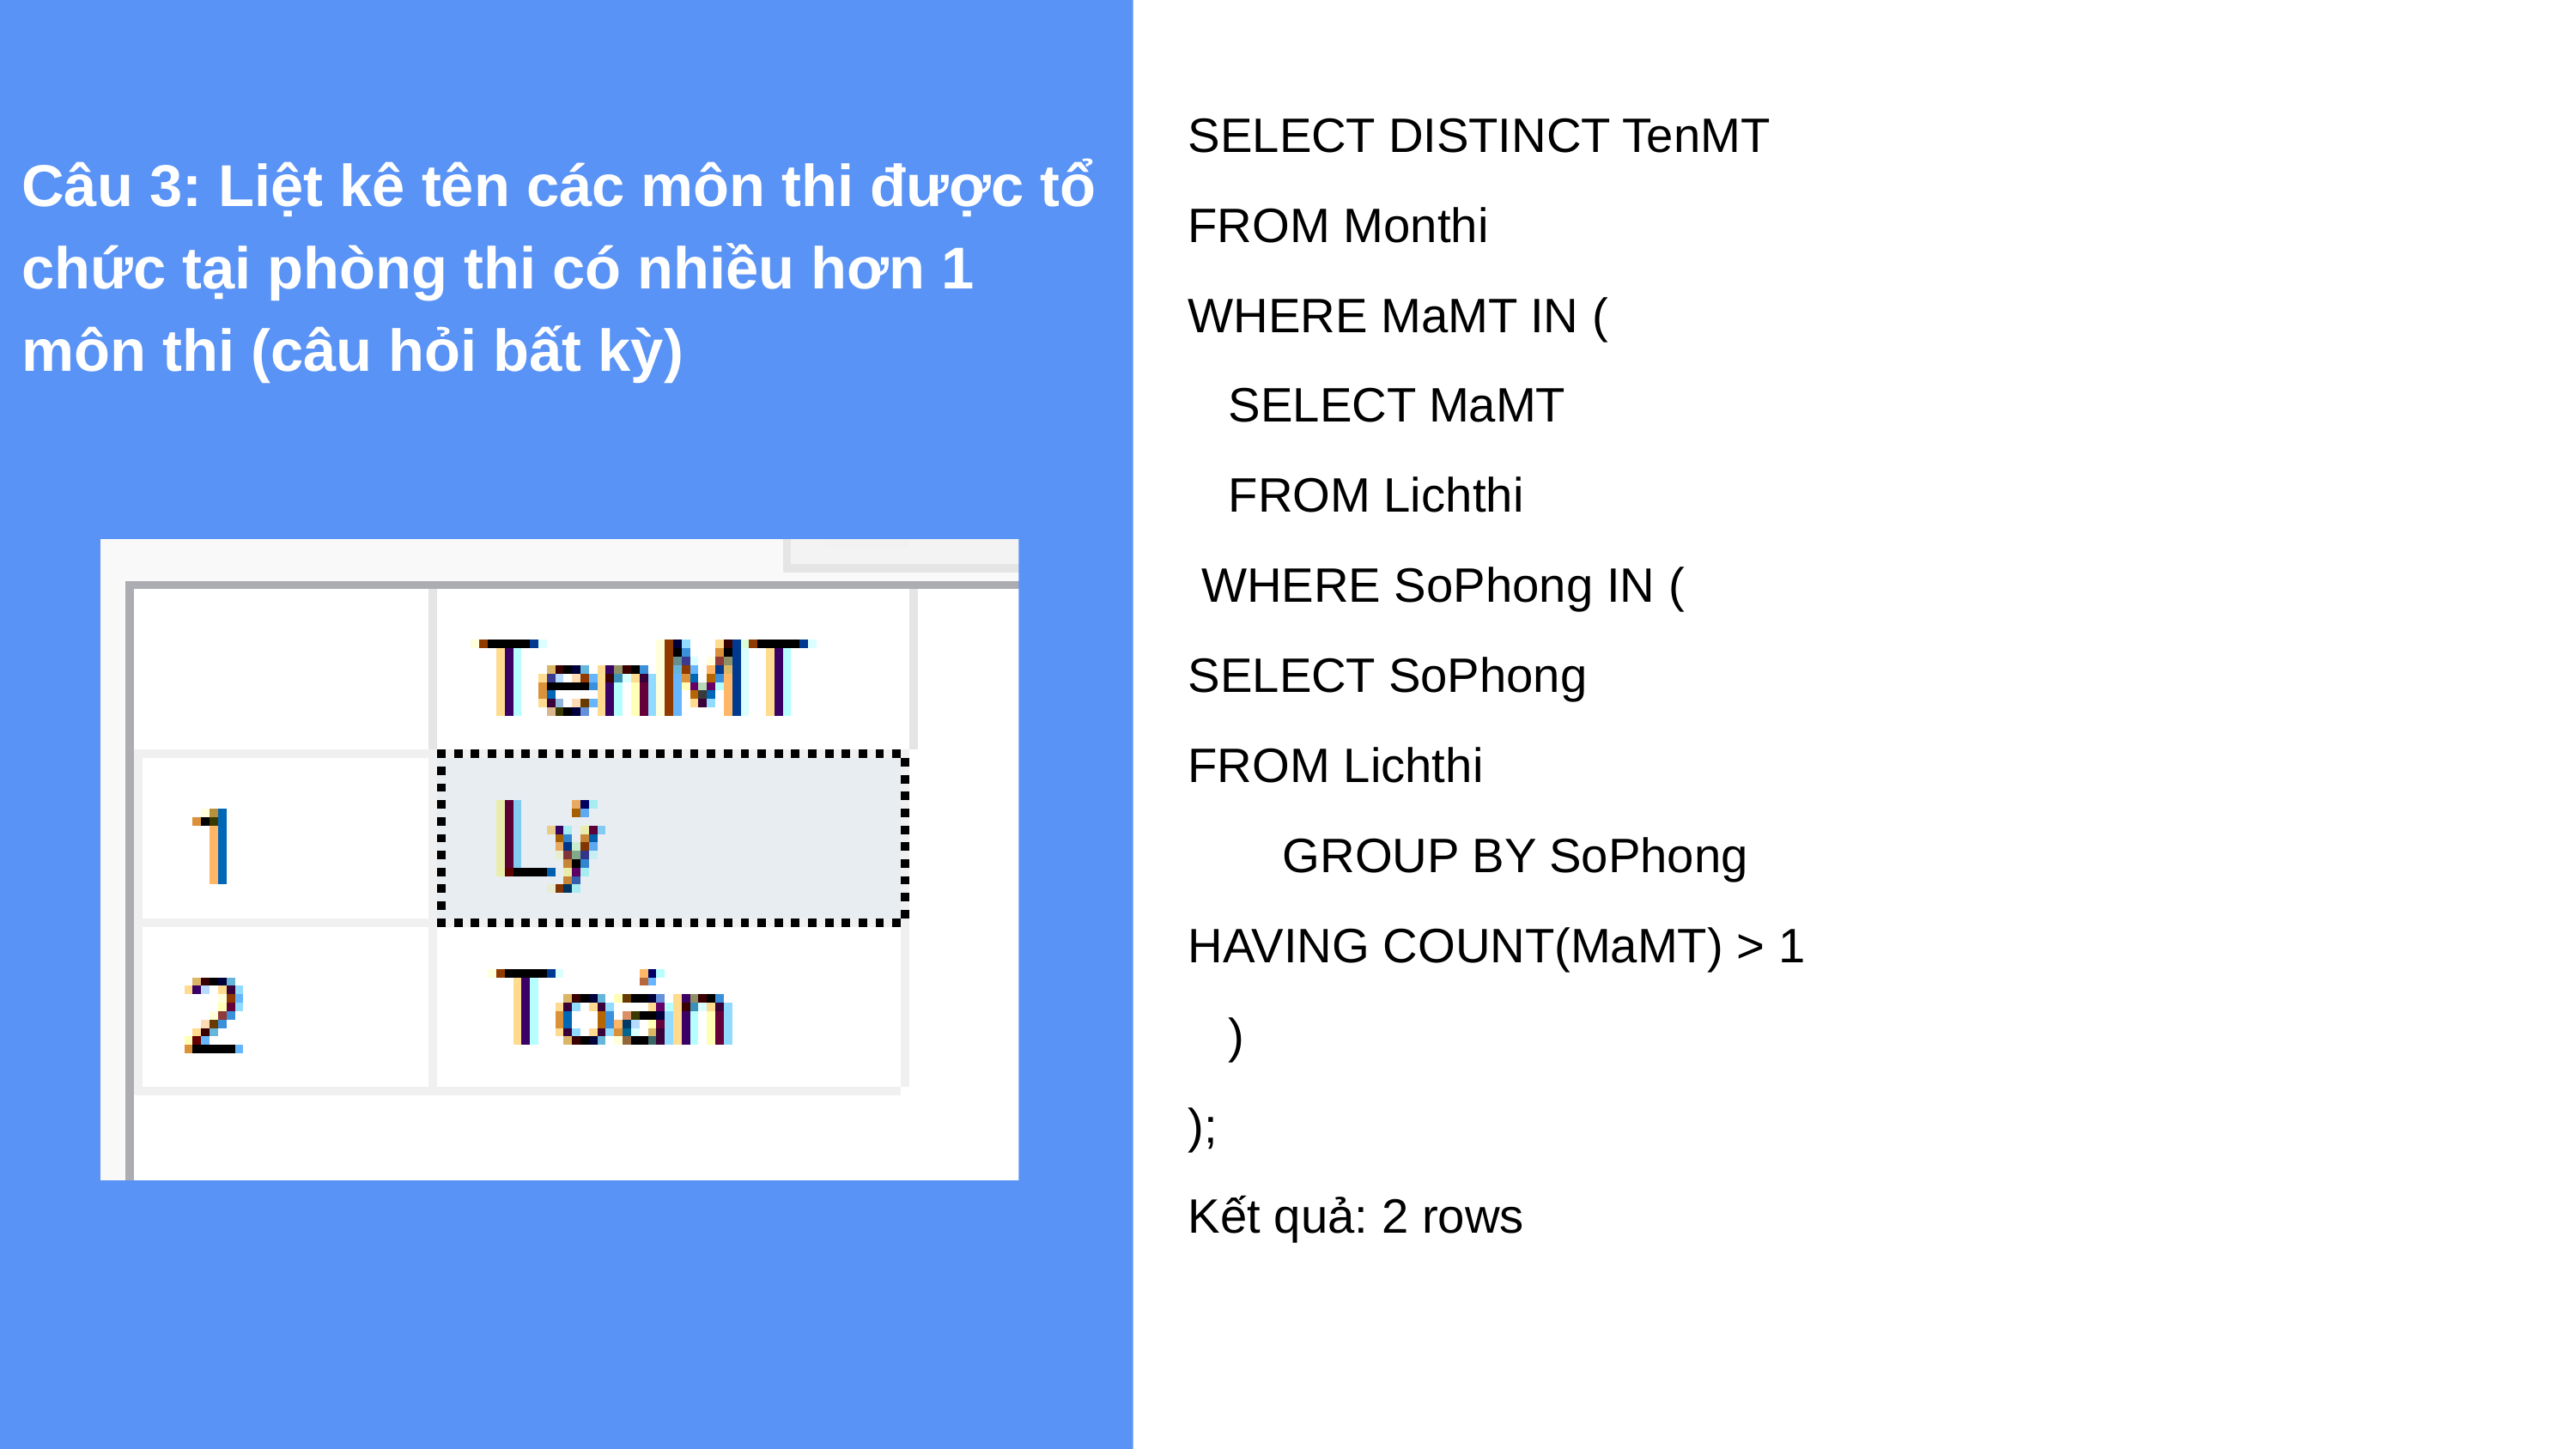

SELECT DISTINCT TenMT
FROM Monthi
WHERE MaMT IN (
   SELECT MaMT
   FROM Lichthi
 WHERE SoPhong IN (
SELECT SoPhong
FROM Lichthi
       GROUP BY SoPhong
HAVING COUNT(MaMT) > 1
   )
);
Kết quả: 2 rows

Câu 3: Liệt kê tên các môn thi được tổ chức tại phòng thi có nhiều hơn 1 môn thi (câu hỏi bất kỳ)